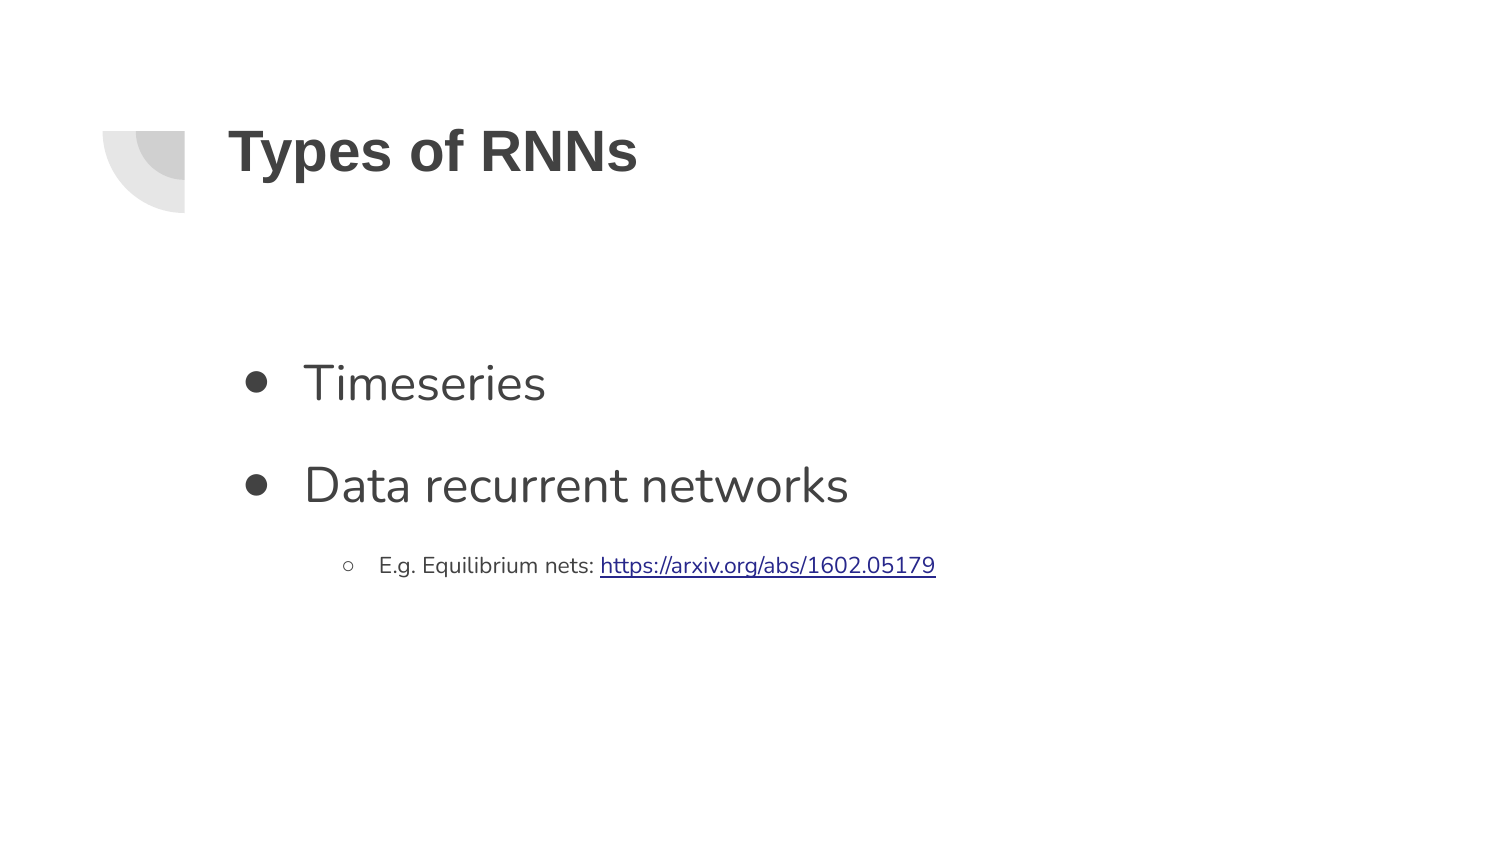

# Types of RNNs
Timeseries
Data recurrent networks
E.g. Equilibrium nets: https://arxiv.org/abs/1602.05179